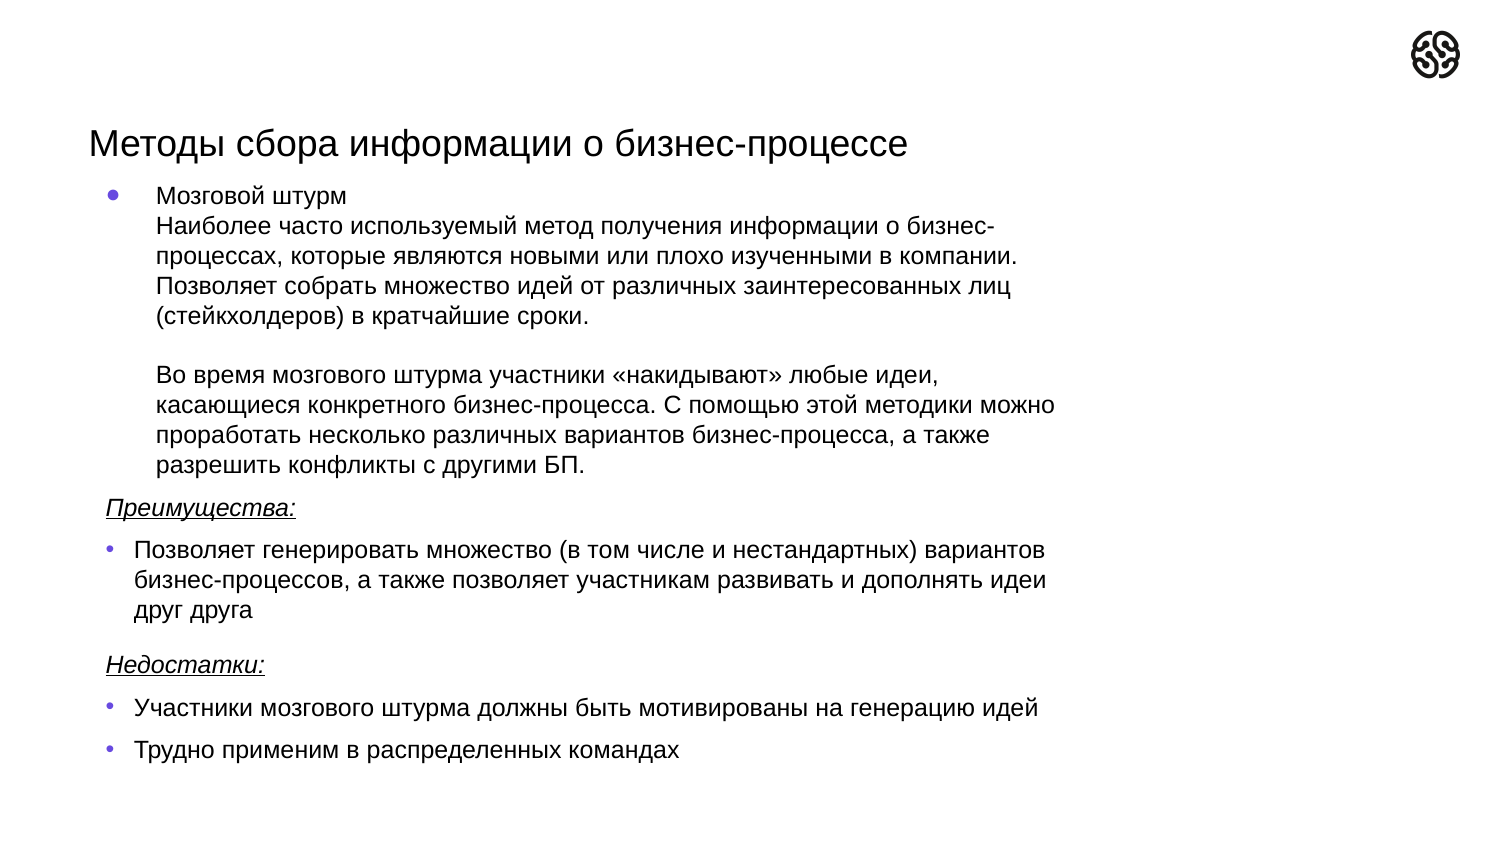

Методы сбора информации о бизнес-процессе
Мозговой штурм
Наиболее часто используемый метод получения информации о бизнес-процессах, которые являются новыми или плохо изученными в компании.
Позволяет собрать множество идей от различных заинтересованных лиц (стейкхолдеров) в кратчайшие сроки.
Во время мозгового штурма участники «накидывают» любые идеи, касающиеся конкретного бизнес-процесса. С помощью этой методики можно проработать несколько различных вариантов бизнес-процесса, а также разрешить конфликты с другими БП.
Преимущества:
Позволяет генерировать множество (в том числе и нестандартных) вариантов бизнес-процессов, а также позволяет участникам развивать и дополнять идеи друг друга
Недостатки:
Участники мозгового штурма должны быть мотивированы на генерацию идей
Трудно применим в распределенных командах